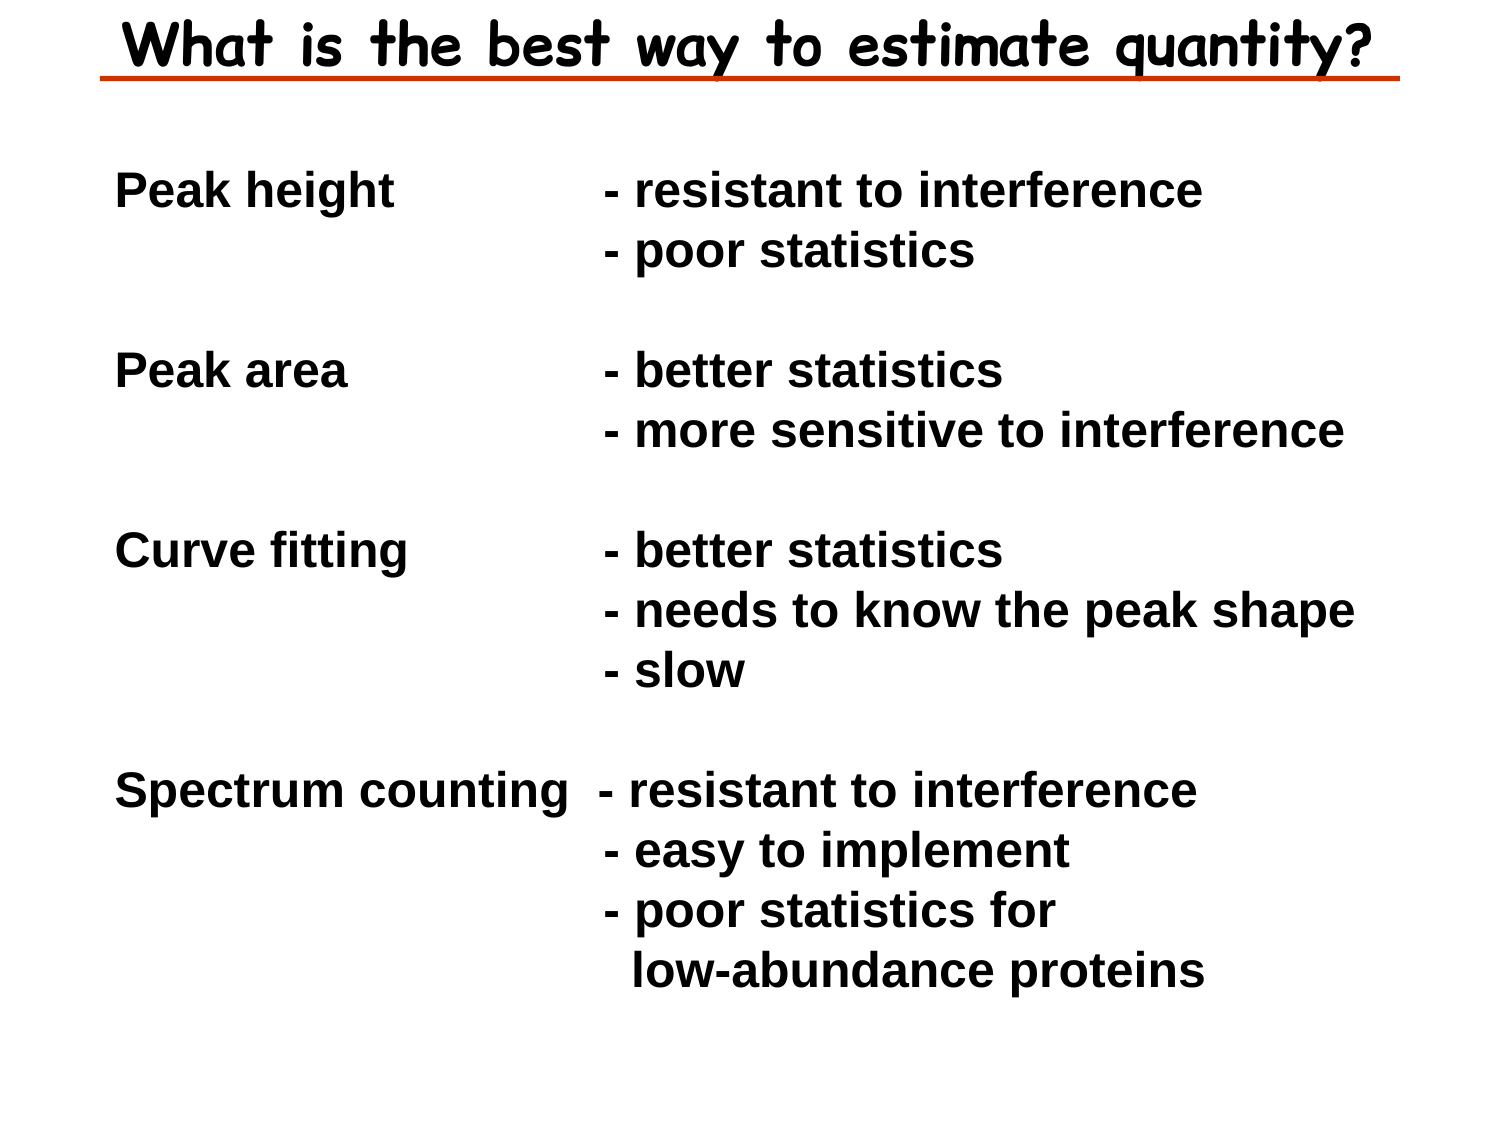

What is the best way to estimate quantity?

Peak height  	- resistant to interference
	- poor statistics

Peak area  	- better statistics
	- more sensitive to interference

Curve fitting 	- better statistics
	- needs to know the peak shape
	- slow

Spectrum counting  - resistant to interference
	- easy to implement
	- poor statistics for
	  low-abundance proteins